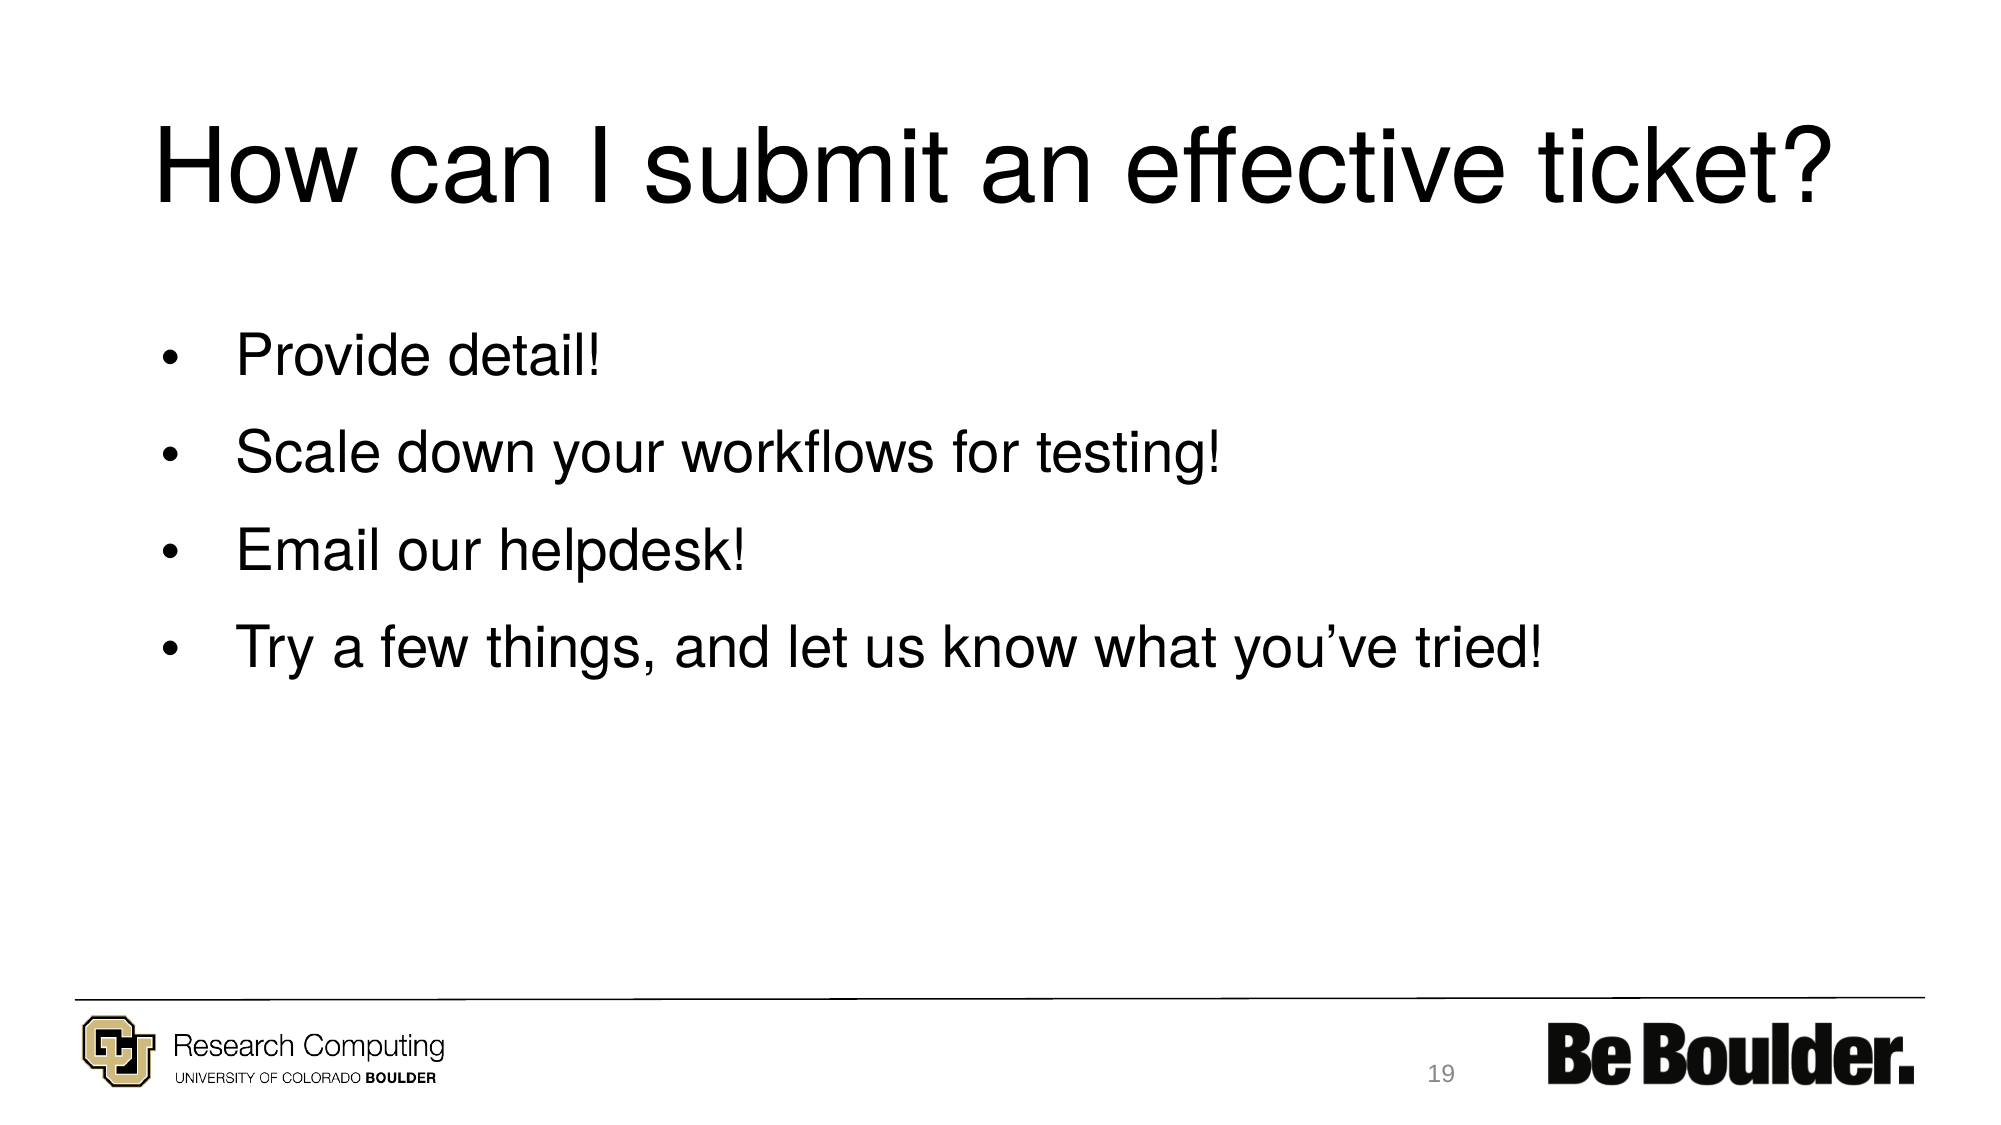

# How can I submit an effective ticket?
Provide detail!
Scale down your workflows for testing!
Email our helpdesk!
Try a few things, and let us know what you’ve tried!
19